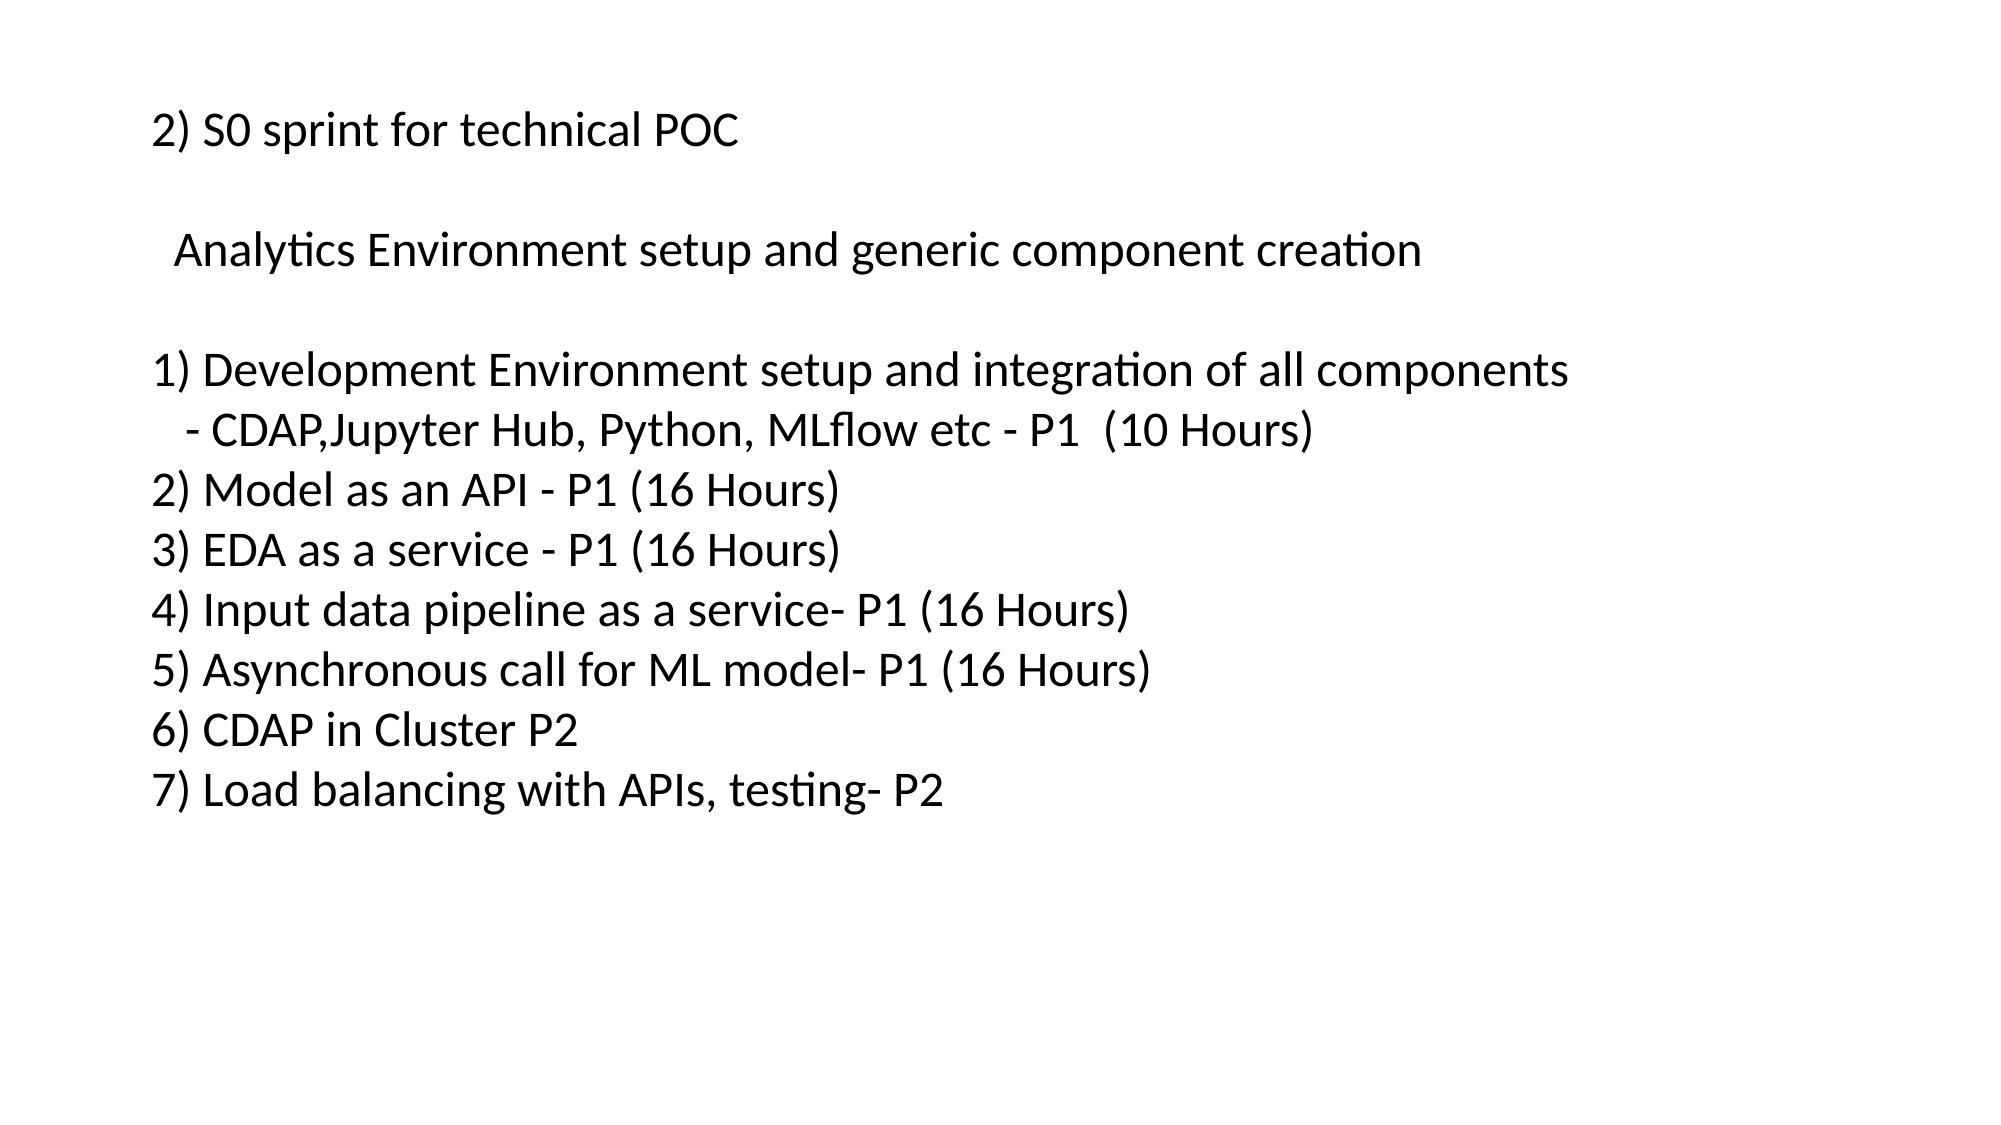

2) S0 sprint for technical POC

  Analytics Environment setup and generic component creation

1) Development Environment setup and integration of all components
   - CDAP,Jupyter Hub, Python, MLflow etc - P1  (10 Hours)
2) Model as an API - P1 (16 Hours)
3) EDA as a service - P1 (16 Hours)
4) Input data pipeline as a service- P1 (16 Hours)
5) Asynchronous call for ML model- P1 (16 Hours)
6) CDAP in Cluster P2
7) Load balancing with APIs, testing- P2